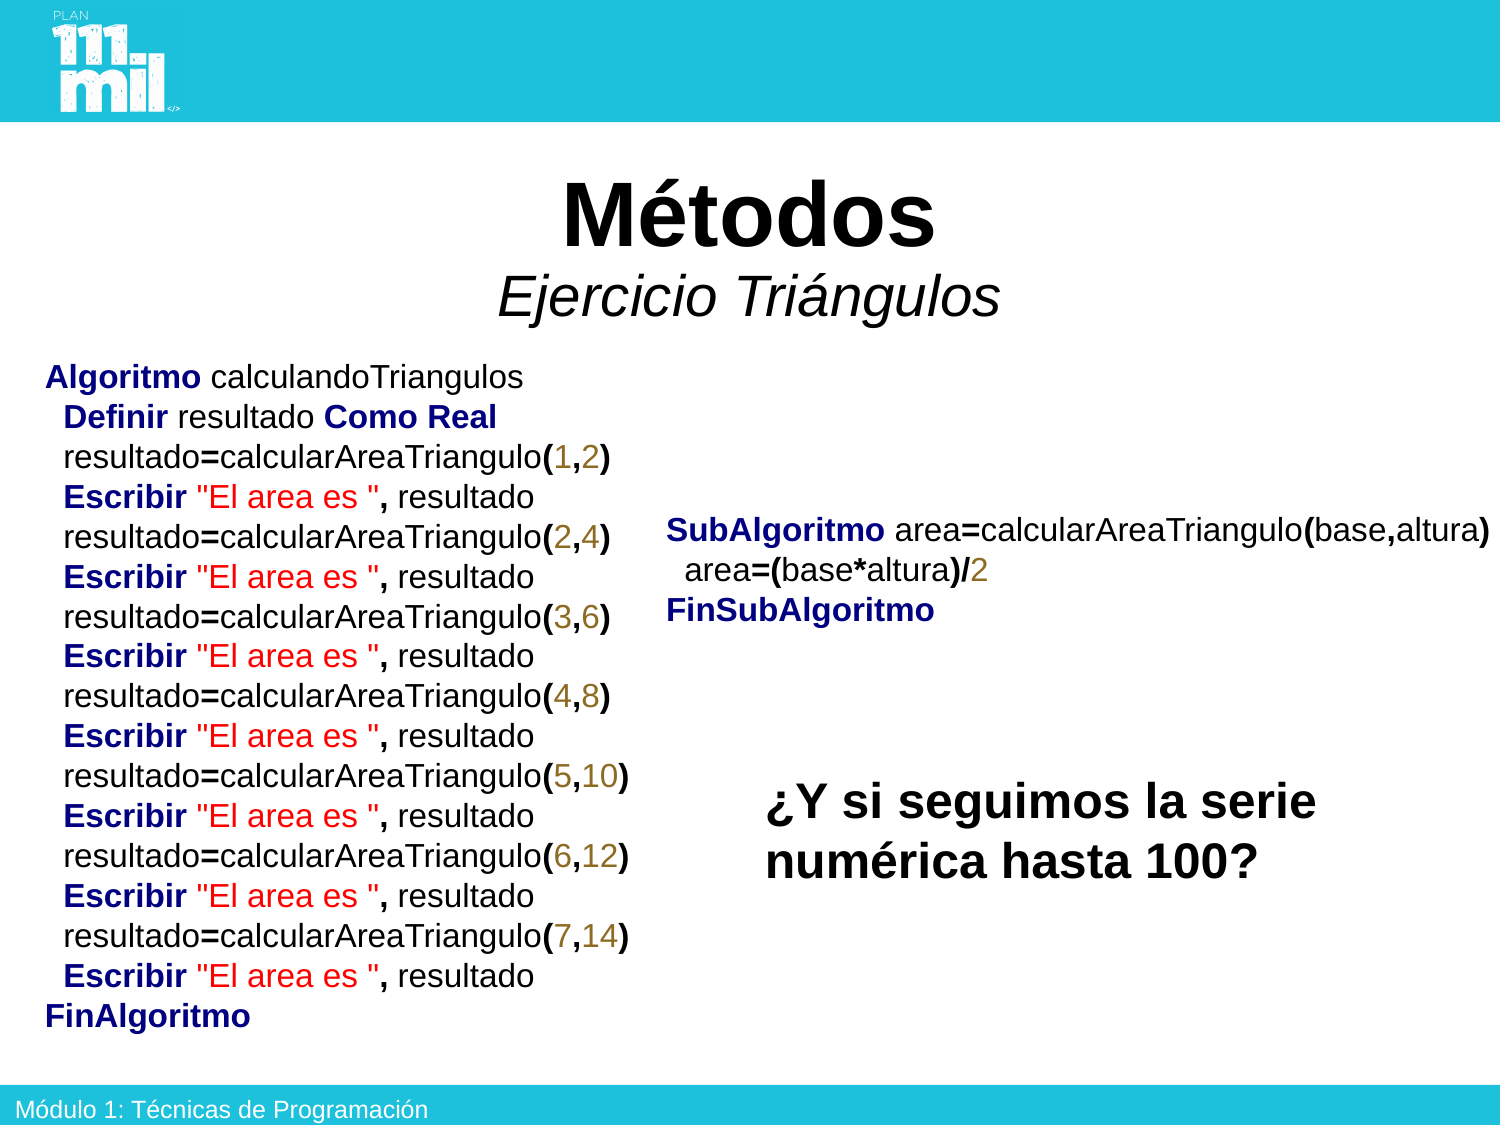

# Métodos Ejercicio Triángulos
Algoritmo calculandoTriangulos
  Definir resultado Como Real
  resultado=calcularAreaTriangulo(1,2)
  Escribir "El area es ", resultado
  resultado=calcularAreaTriangulo(2,4)
  Escribir "El area es ", resultado
  resultado=calcularAreaTriangulo(3,6)
  Escribir "El area es ", resultado
  resultado=calcularAreaTriangulo(4,8)
  Escribir "El area es ", resultado
  resultado=calcularAreaTriangulo(5,10)
  Escribir "El area es ", resultado
  resultado=calcularAreaTriangulo(6,12)
  Escribir "El area es ", resultado
  resultado=calcularAreaTriangulo(7,14)
  Escribir "El area es ", resultado FinAlgoritmo
SubAlgoritmo area=calcularAreaTriangulo(base,altura)
  area=(base*altura)/2
FinSubAlgoritmo
¿Y si seguimos la serie numérica hasta 100?
Módulo 1: Técnicas de Programación